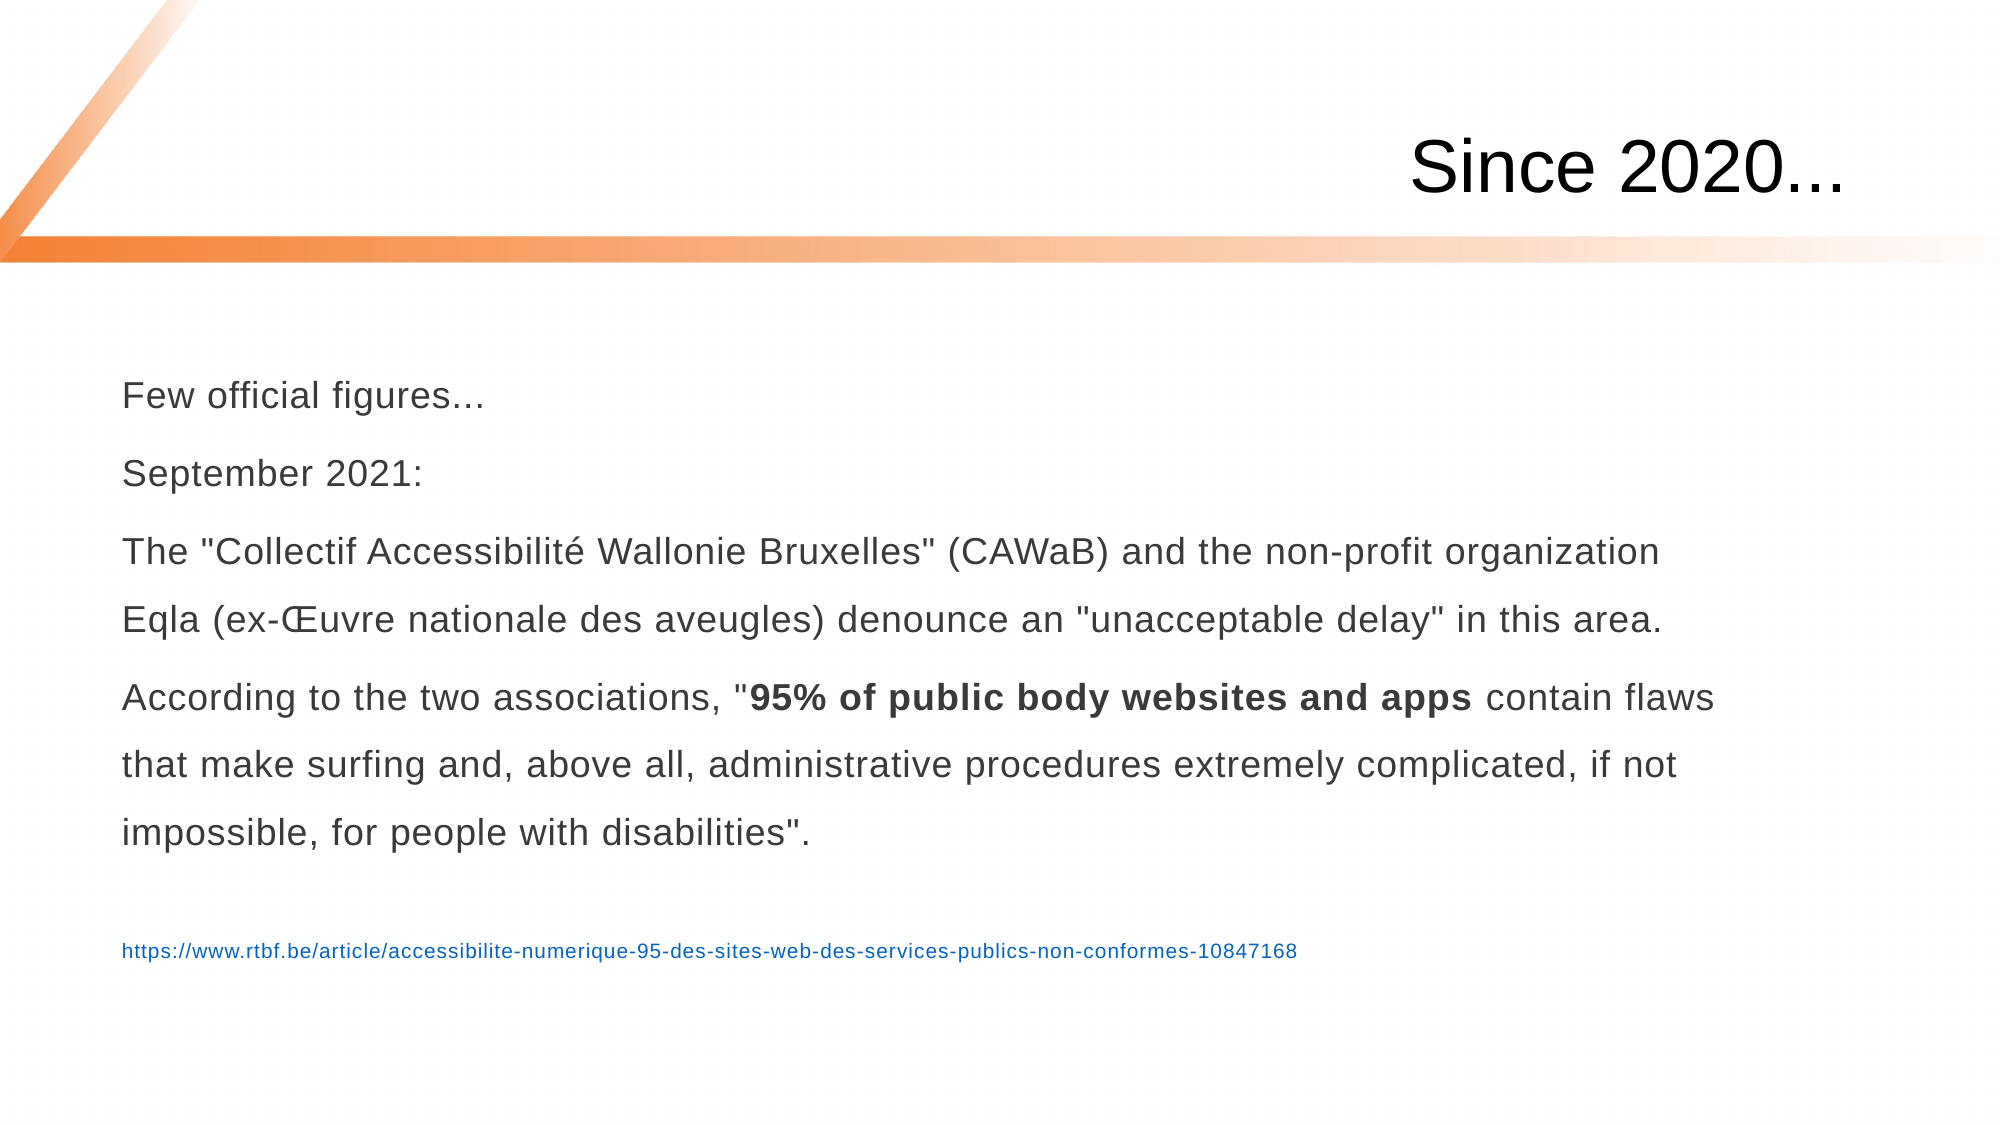

# Since 2020...
Few official figures...
September 2021:
The "Collectif Accessibilité Wallonie Bruxelles" (CAWaB) and the non-profit organization Eqla (ex-Œuvre nationale des aveugles) denounce an "unacceptable delay" in this area.
According to the two associations, "95% of public body websites and apps contain flaws that make surfing and, above all, administrative procedures extremely complicated, if not impossible, for people with disabilities".

https://www.rtbf.be/article/accessibilite-numerique-95-des-sites-web-des-services-publics-non-conformes-10847168